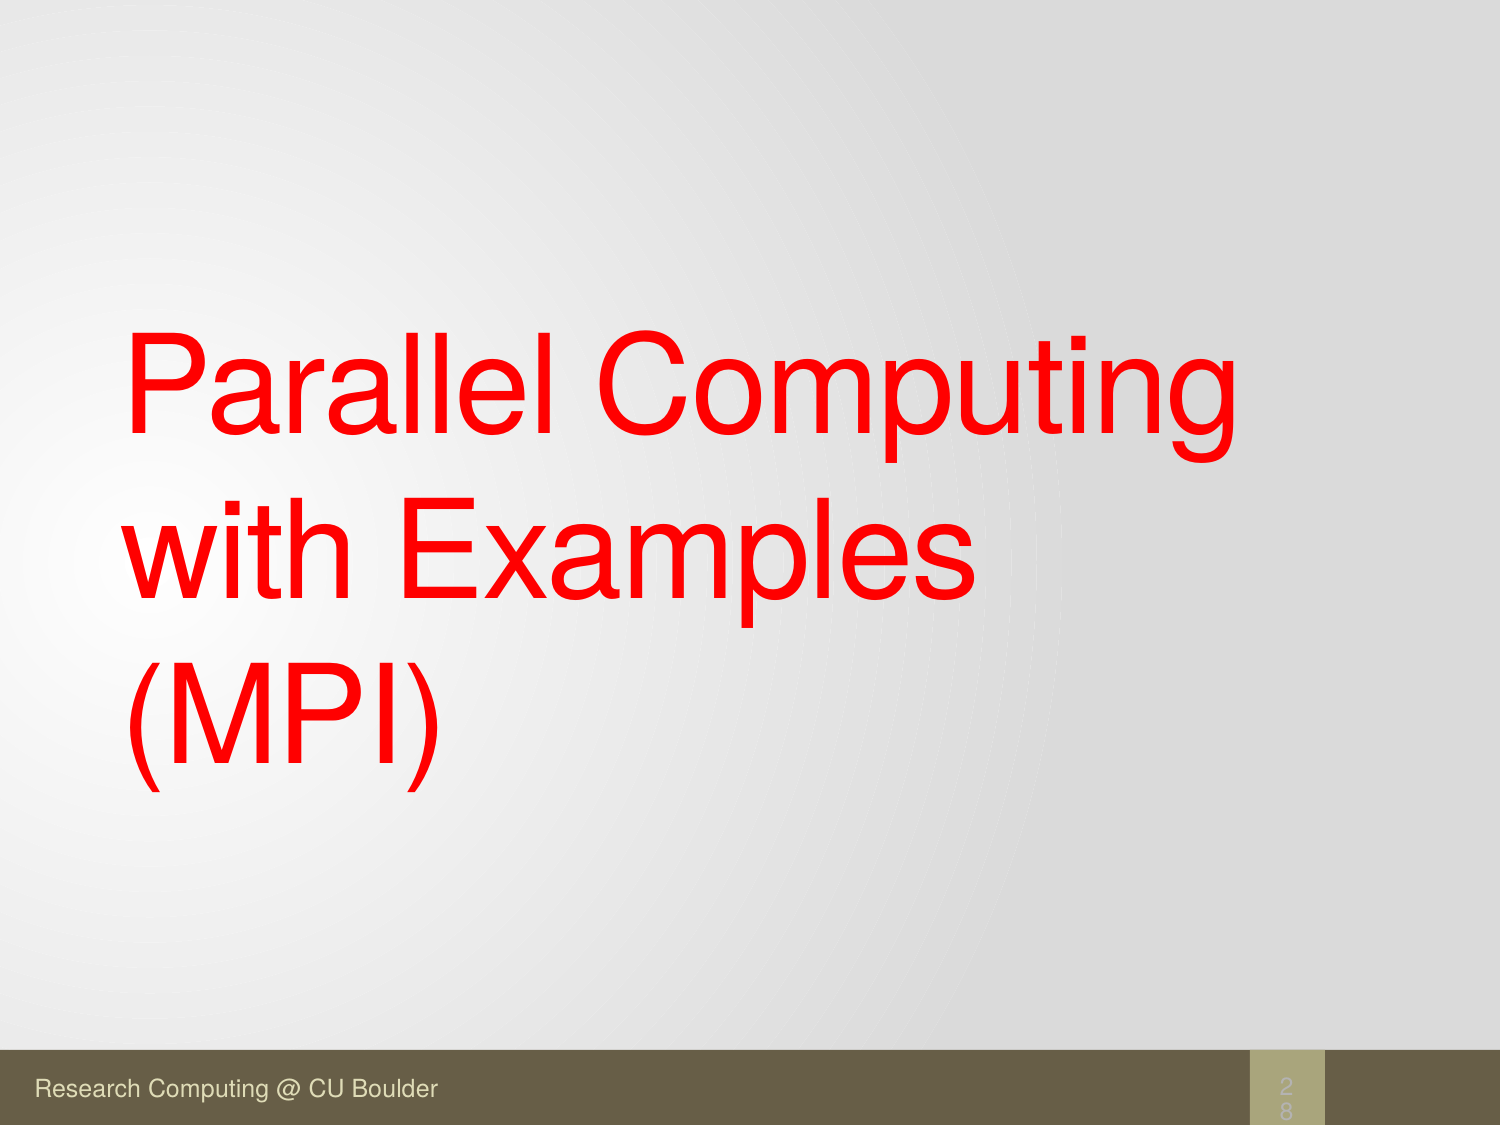

# Parallel Computing with Examples (MPI)
28